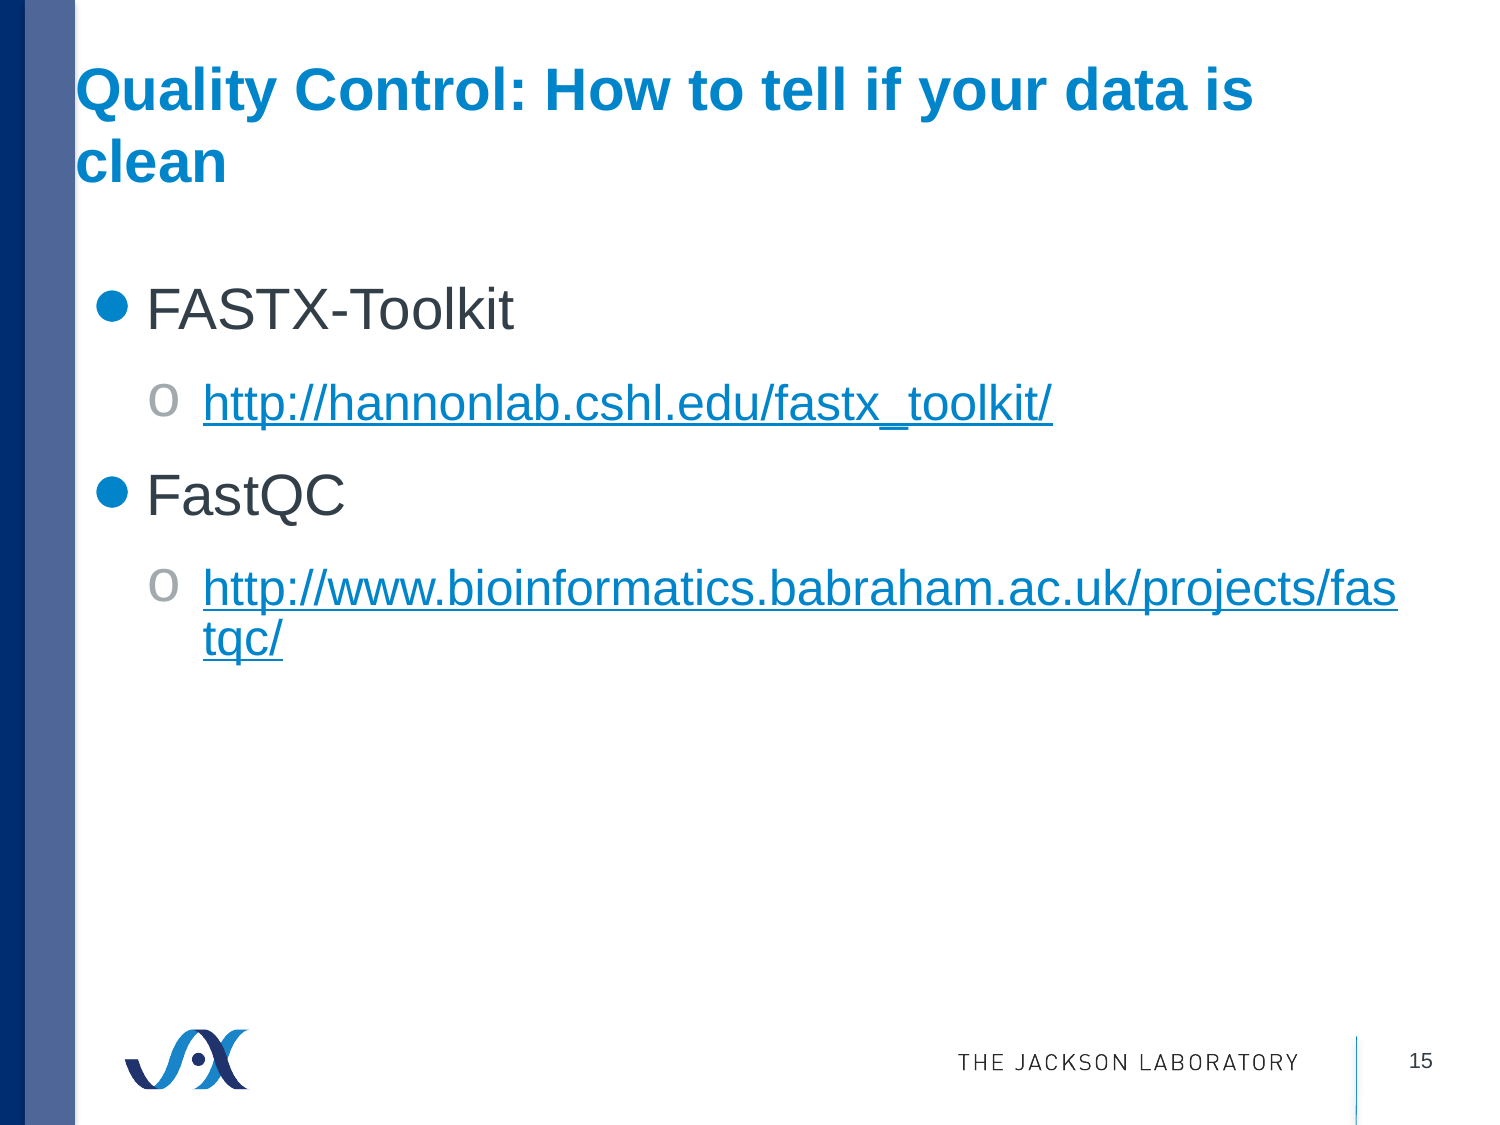

Quality Control: How to tell if your data is clean
FASTX-Toolkit
http://hannonlab.cshl.edu/fastx_toolkit/
FastQC
http://www.bioinformatics.babraham.ac.uk/projects/fastqc/

15
NGS Data Preprocessing